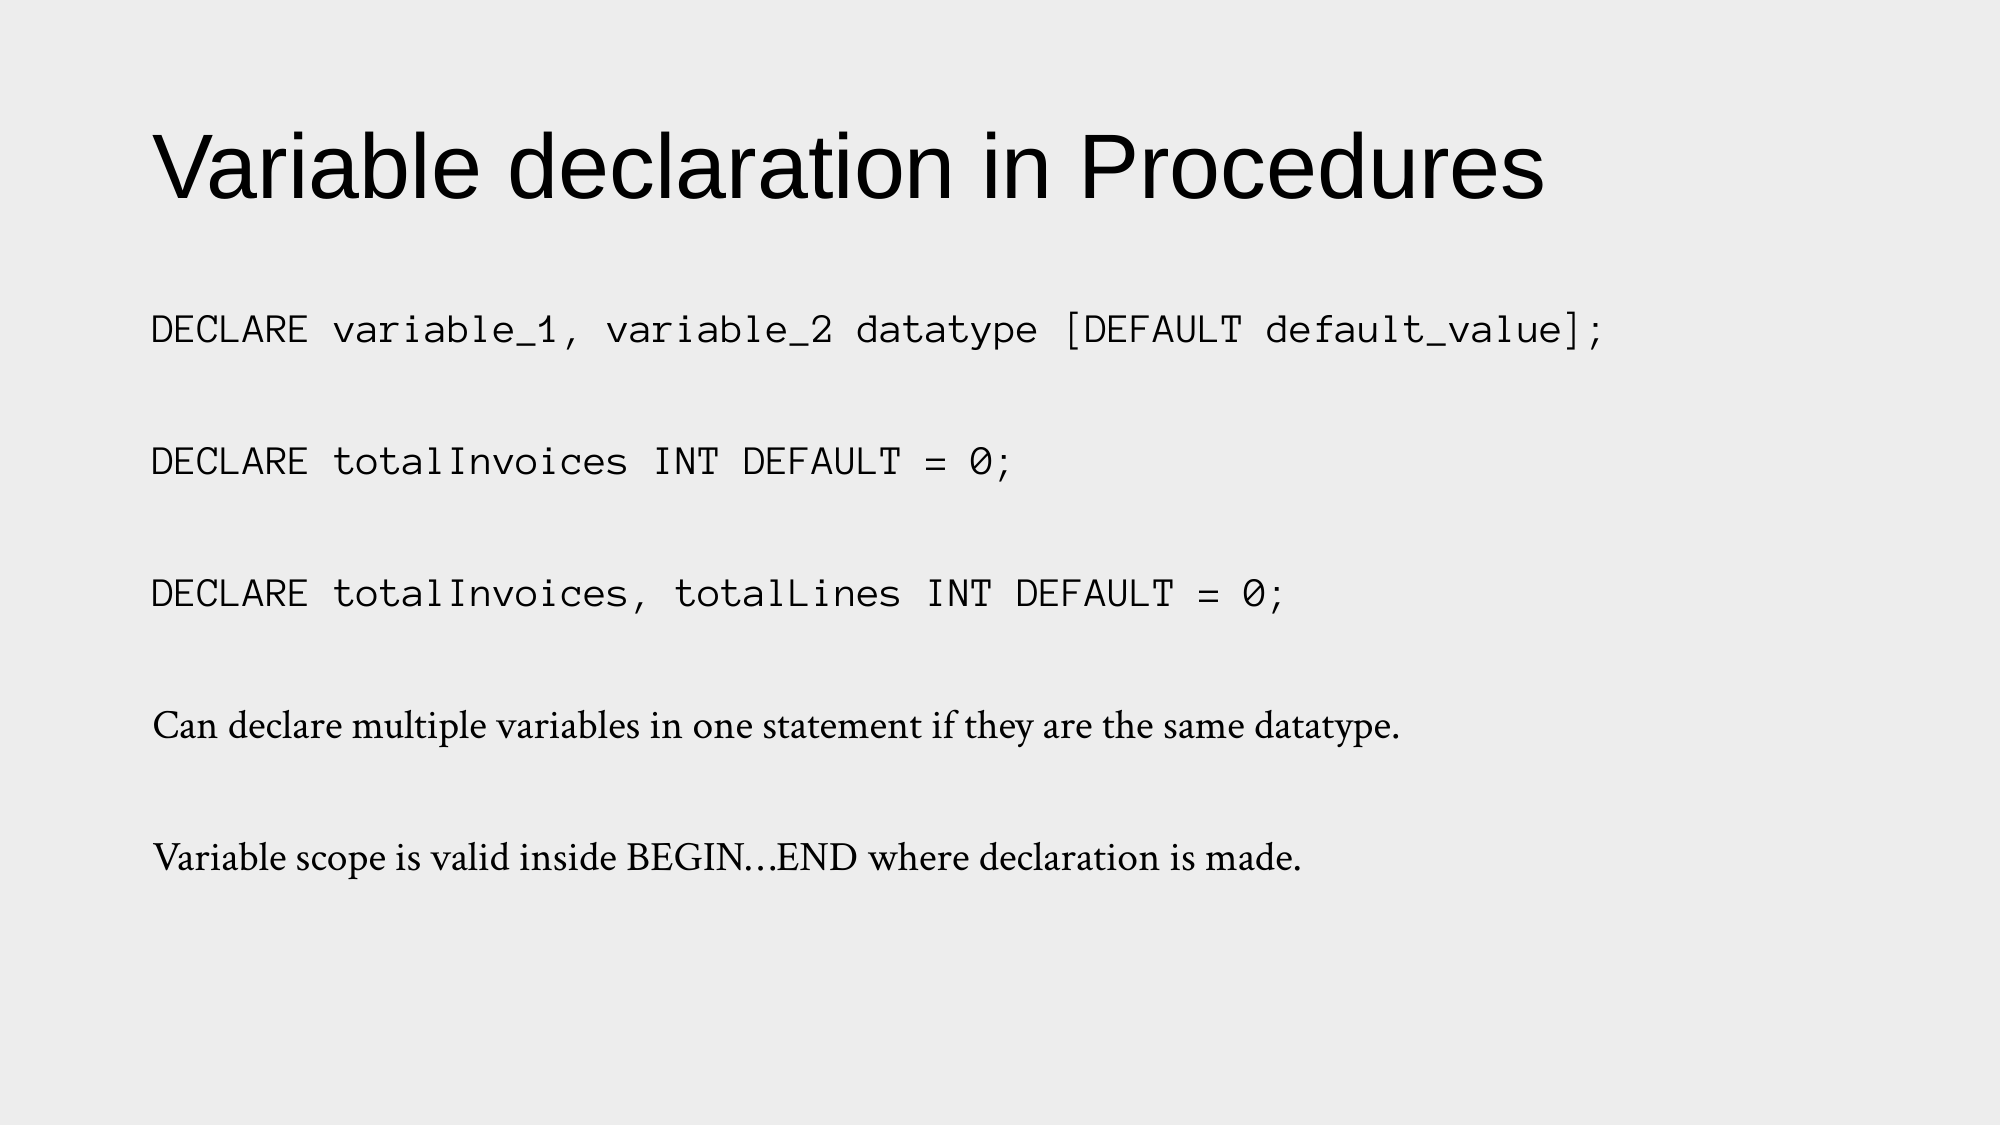

# Variable declaration in Procedures
DECLARE variable_1, variable_2 datatype [DEFAULT default_value];

DECLARE totalInvoices INT DEFAULT = 0;

DECLARE totalInvoices, totalLines INT DEFAULT = 0;

Can declare multiple variables in one statement if they are the same datatype.

Variable scope is valid inside BEGIN…END where declaration is made.